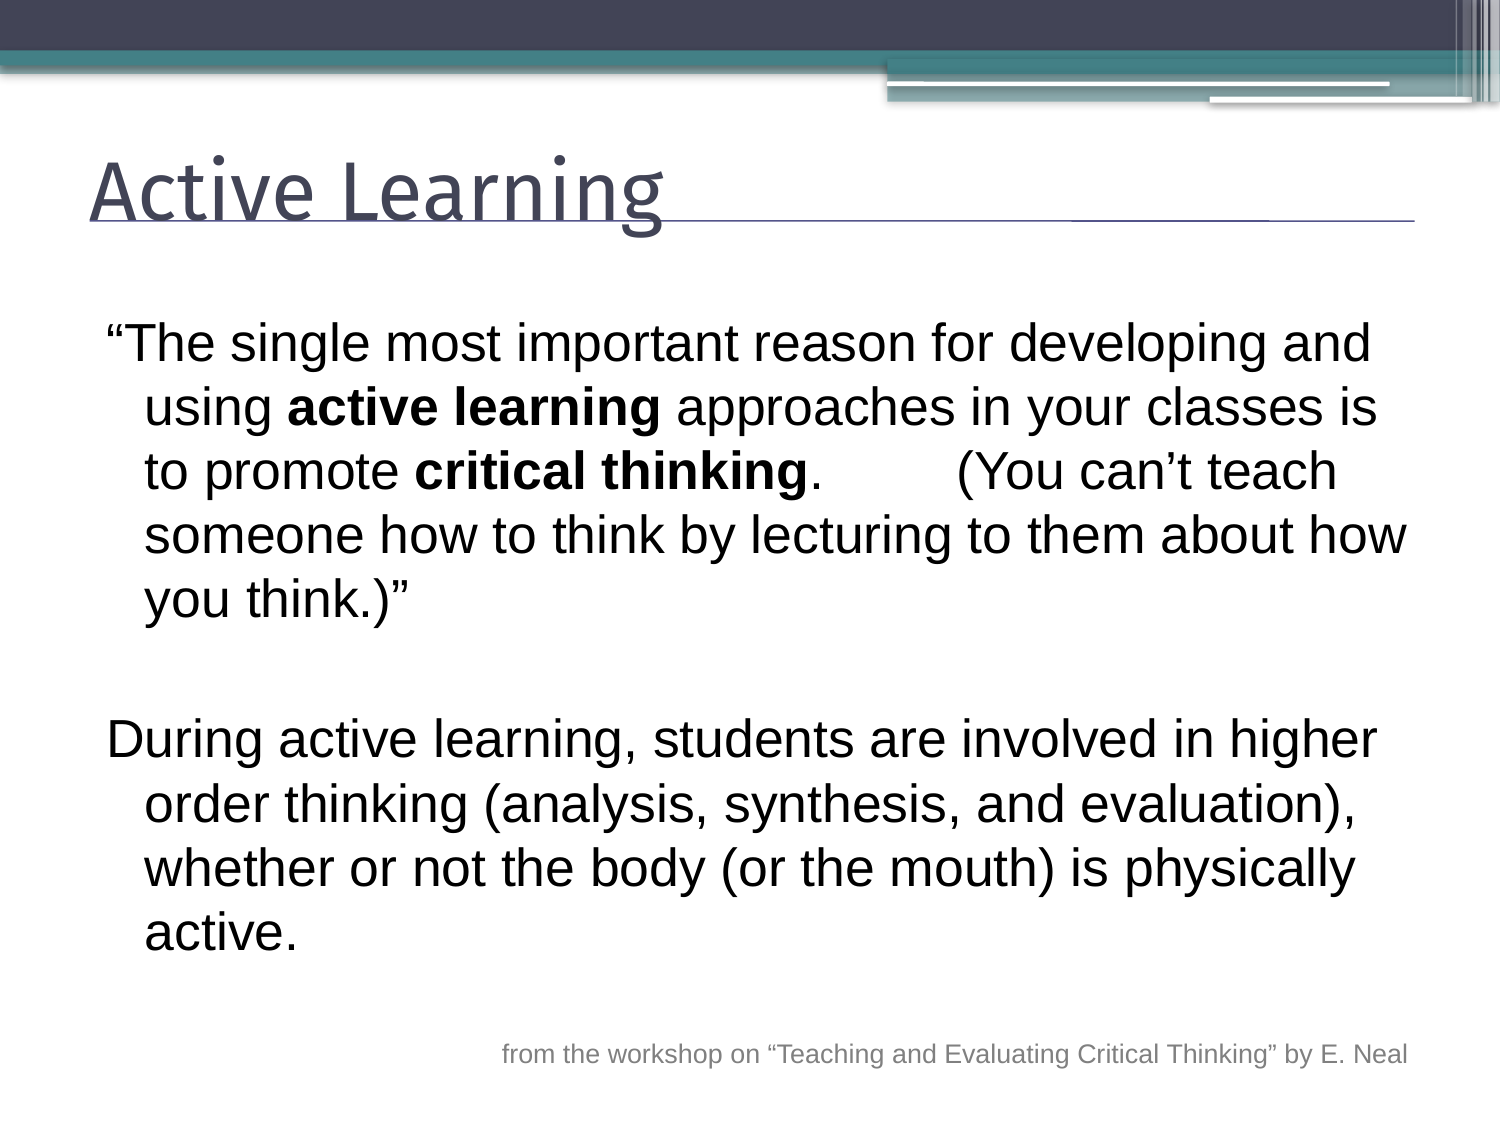

# Active Learning
“The single most important reason for developing and using active learning approaches in your classes is to promote critical thinking.         (You can’t teach someone how to think by lecturing to them about how you think.)”

During active learning, students are involved in higher order thinking (analysis, synthesis, and evaluation), whether or not the body (or the mouth) is physically active.

from the workshop on “Teaching and Evaluating Critical Thinking” by E. Neal